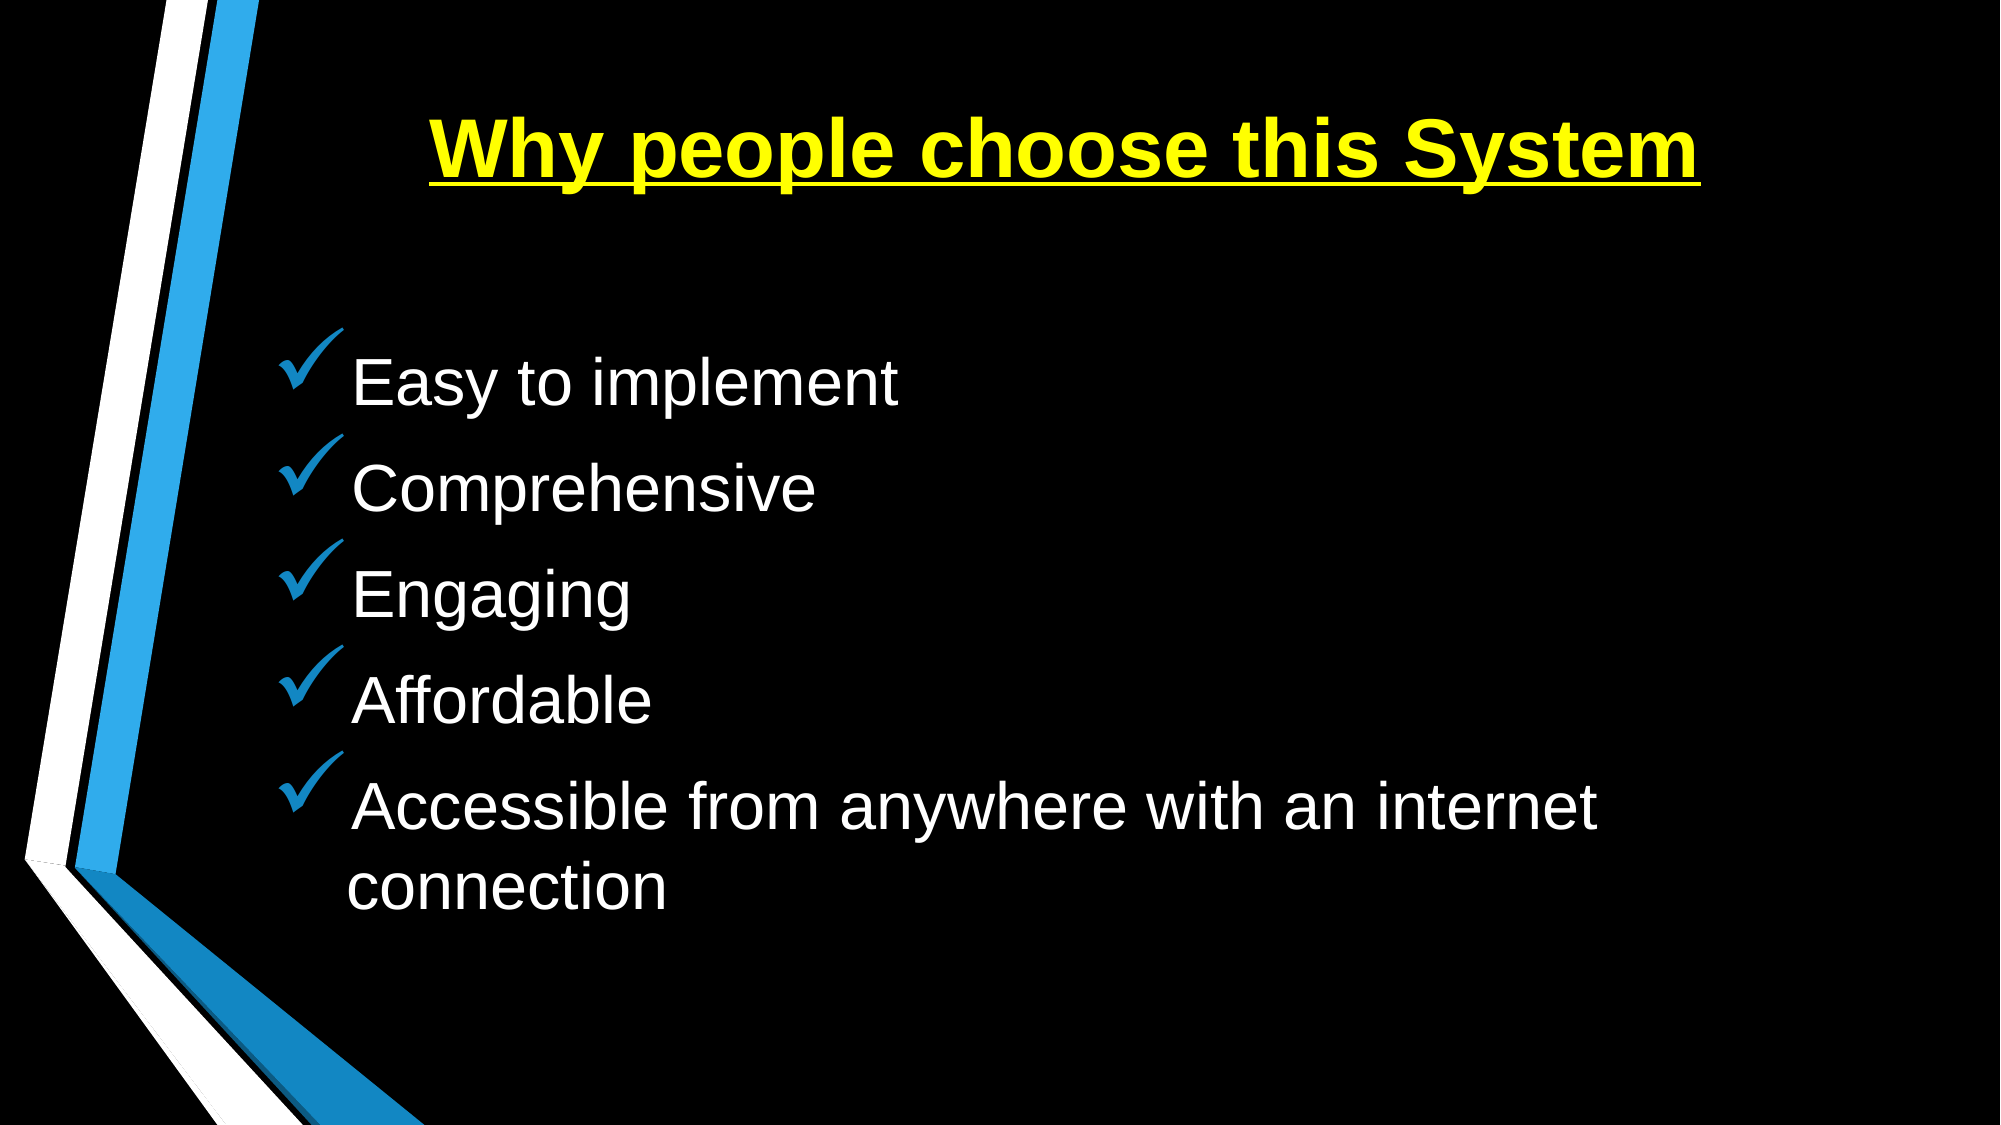

# Why people choose this System

Easy to implement
Comprehensive
Engaging
Affordable
Accessible from anywhere with an internet connection